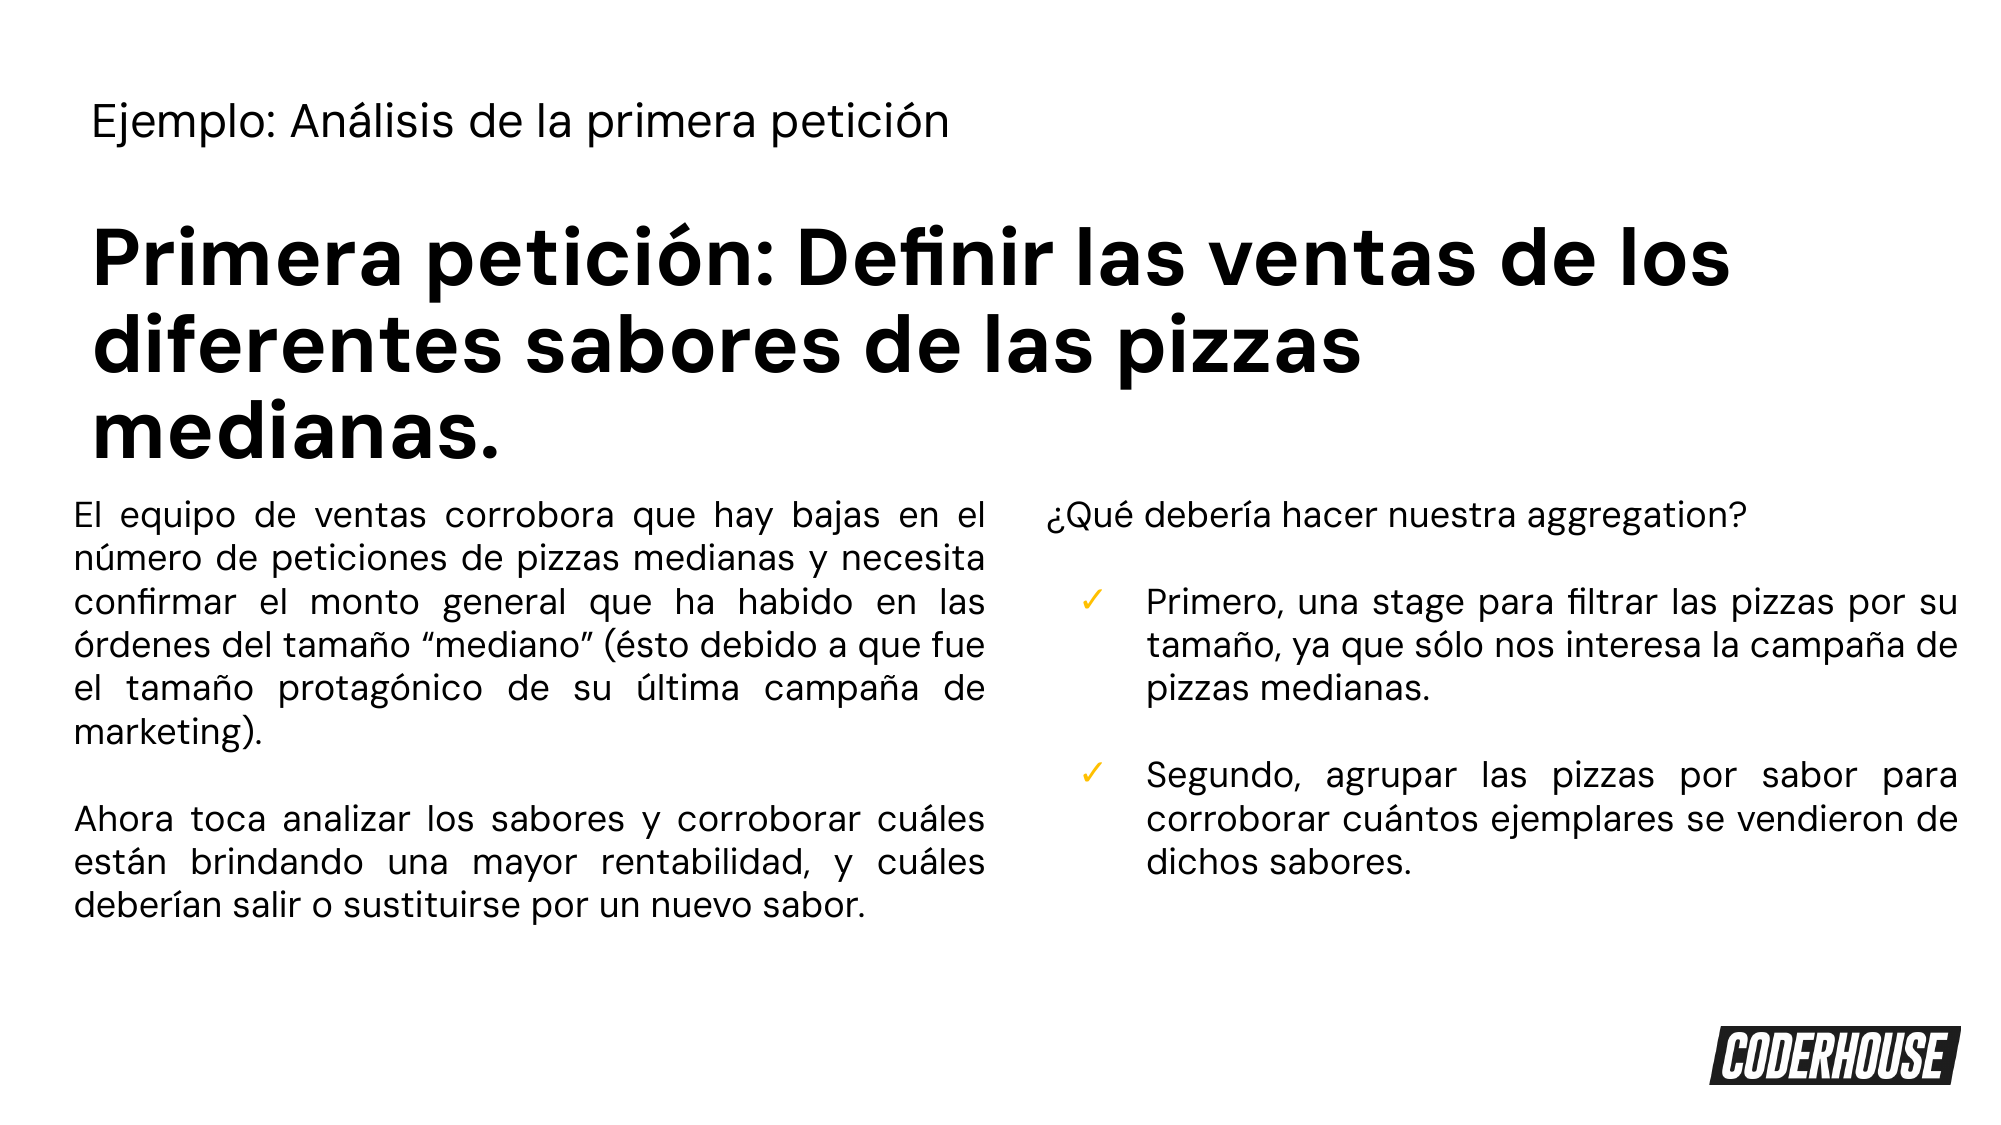

Ejemplo: Análisis de la primera petición
Primera petición: Definir las ventas de los diferentes sabores de las pizzas medianas.
El equipo de ventas corrobora que hay bajas en el número de peticiones de pizzas medianas y necesita confirmar el monto general que ha habido en las órdenes del tamaño “mediano” (ésto debido a que fue el tamaño protagónico de su última campaña de marketing).

Ahora toca analizar los sabores y corroborar cuáles están brindando una mayor rentabilidad, y cuáles deberían salir o sustituirse por un nuevo sabor.

¿Qué debería hacer nuestra aggregation?

Primero, una stage para filtrar las pizzas por su tamaño, ya que sólo nos interesa la campaña de pizzas medianas.

Segundo, agrupar las pizzas por sabor para corroborar cuántos ejemplares se vendieron de dichos sabores.